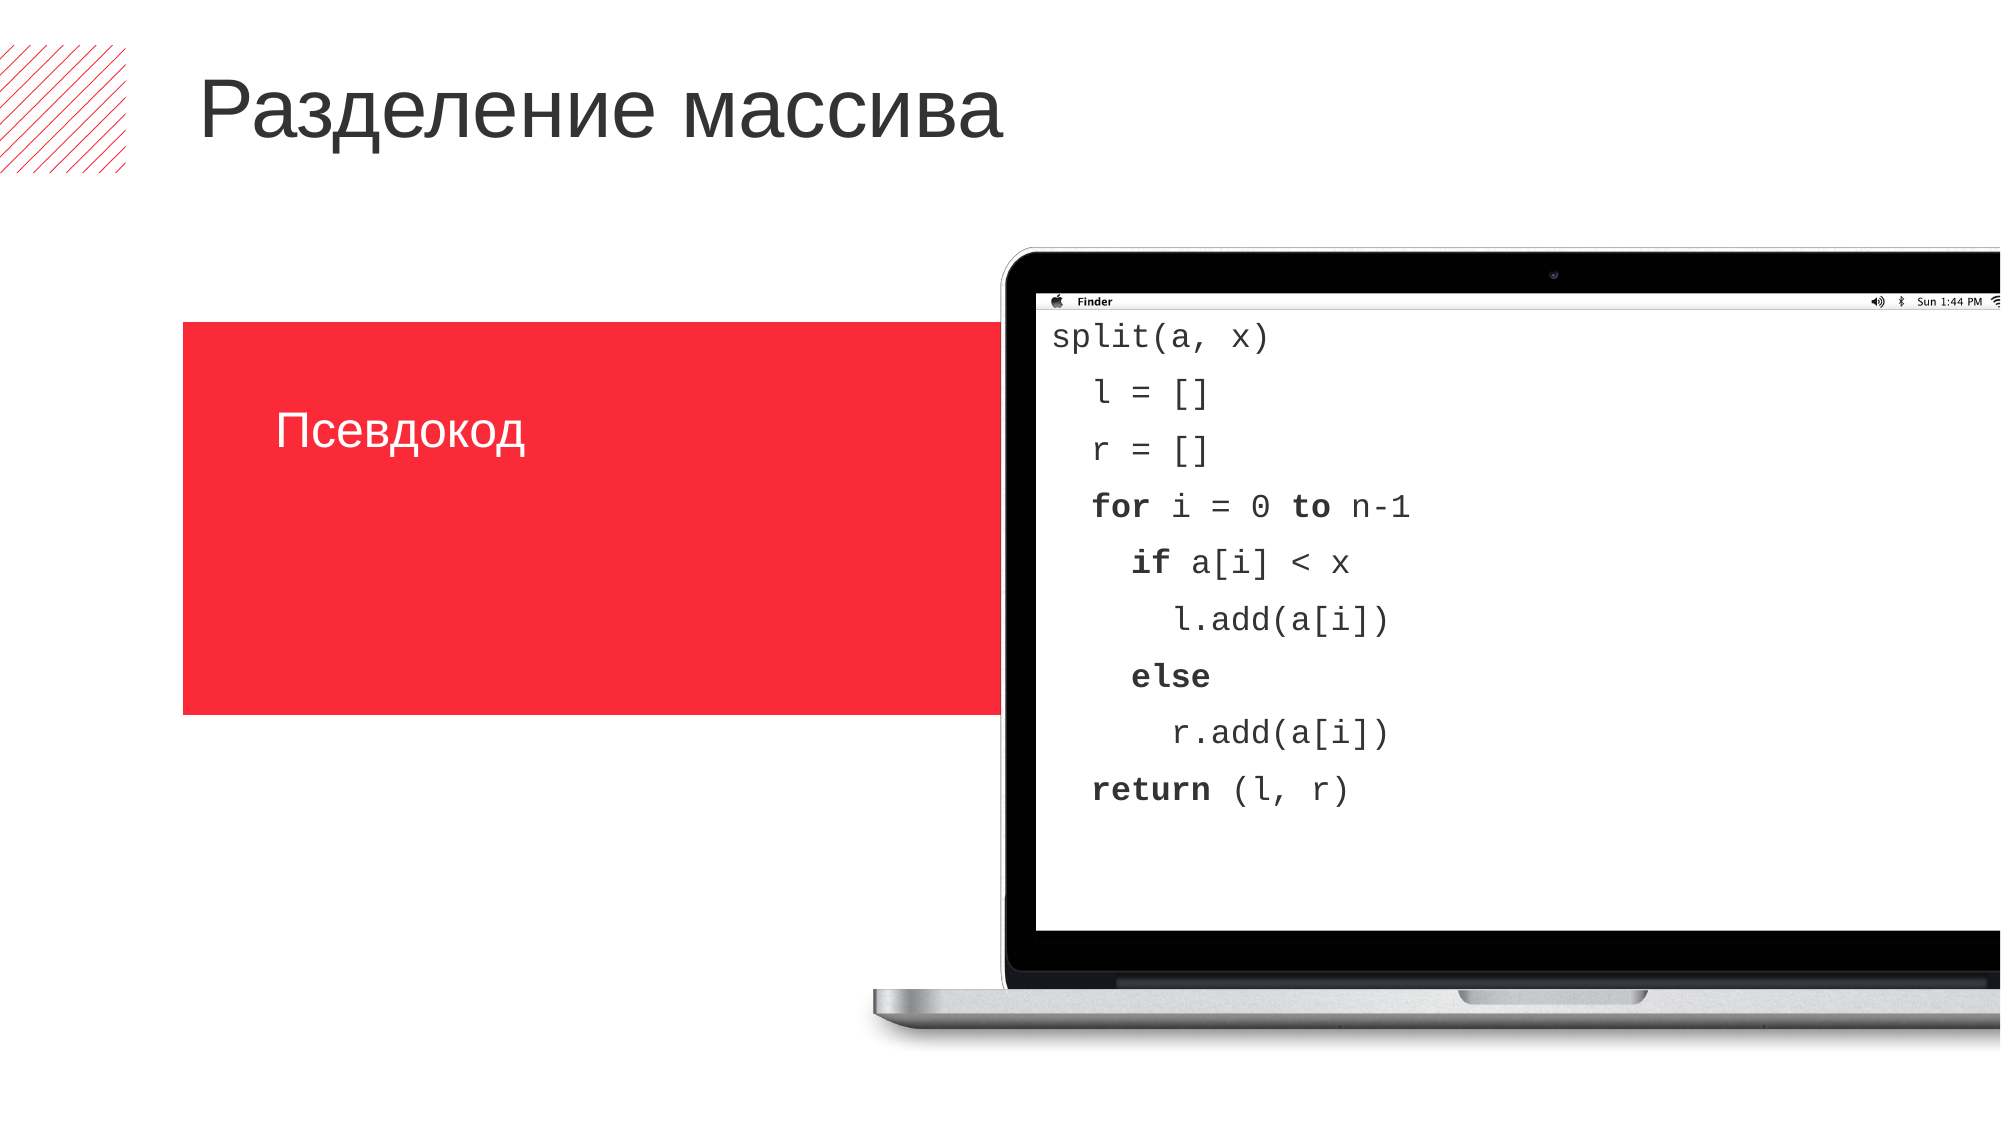

Разделение массива
split(a, x)
  l = []
  r = []
  for i = 0 to n-1
    if a[i] < x
      l.add(a[i])
    else
      r.add(a[i])
  return (l, r)

Псевдокод